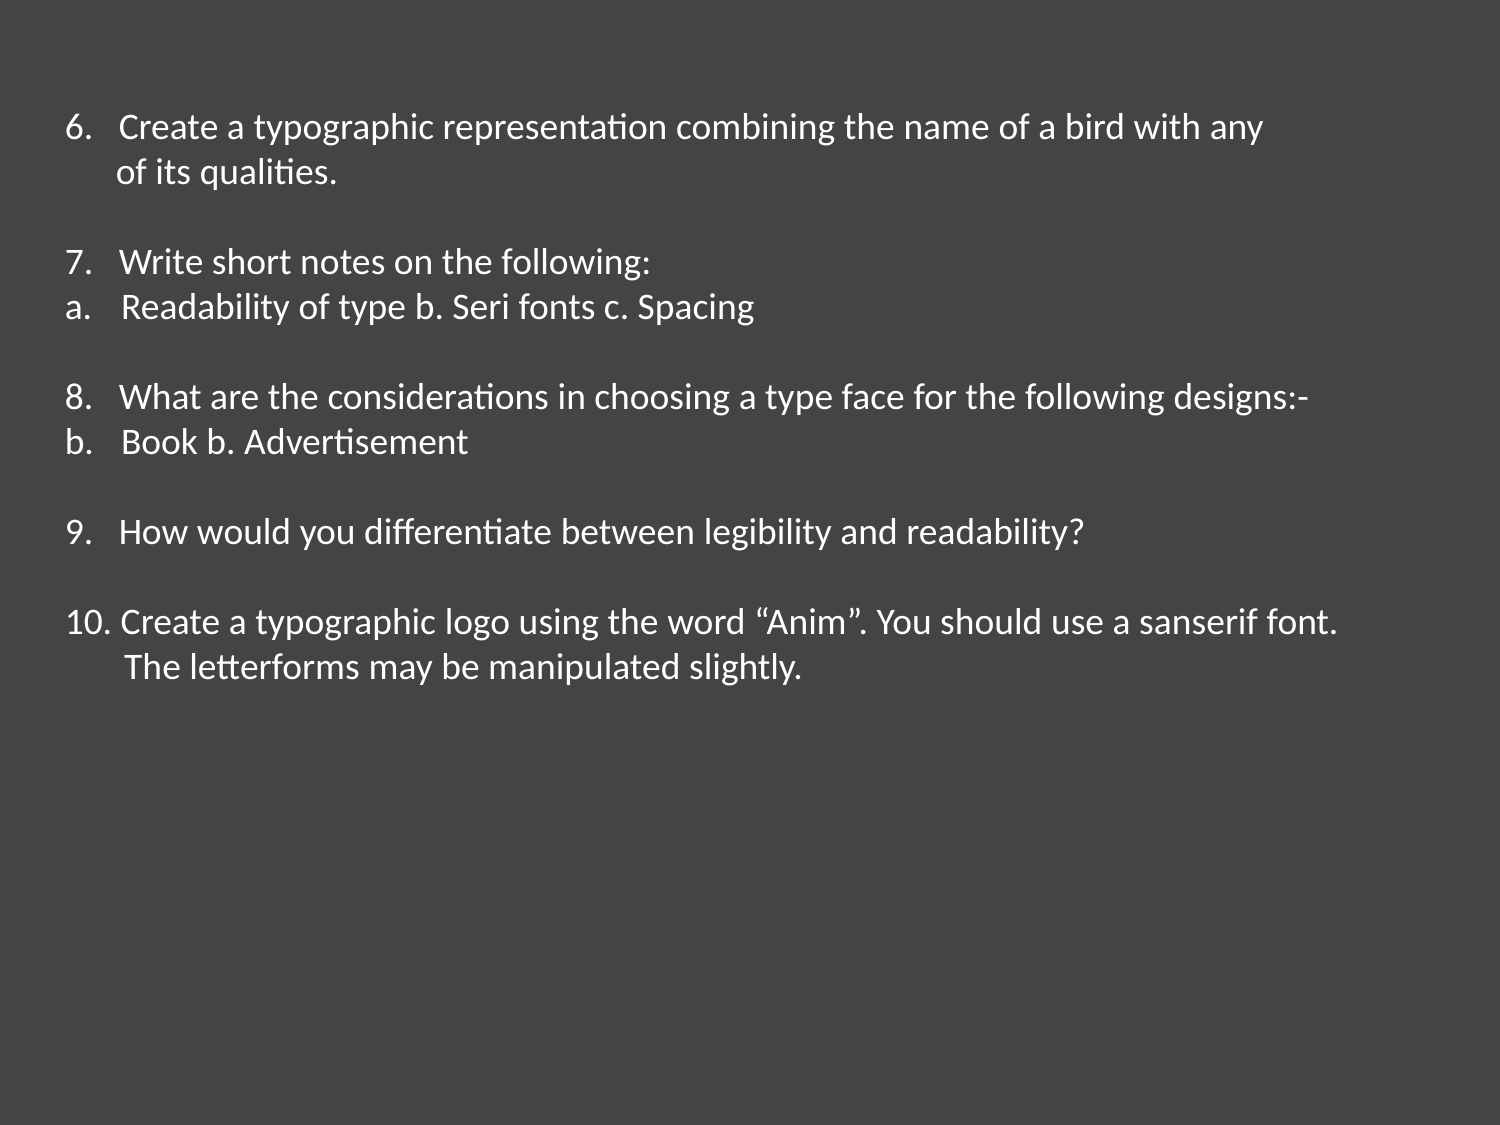

#

6.   Create a typographic representation combining the name of a bird with any
      of its qualities.

7.   Write short notes on the following:
Readability of type b. Seri fonts c. Spacing

8.   What are the considerations in choosing a type face for the following designs:-
Book b. Advertisement

9.   How would you differentiate between legibility and readability?

10. Create a typographic logo using the word “Anim”. You should use a sanserif font.
       The letterforms may be manipulated slightly.